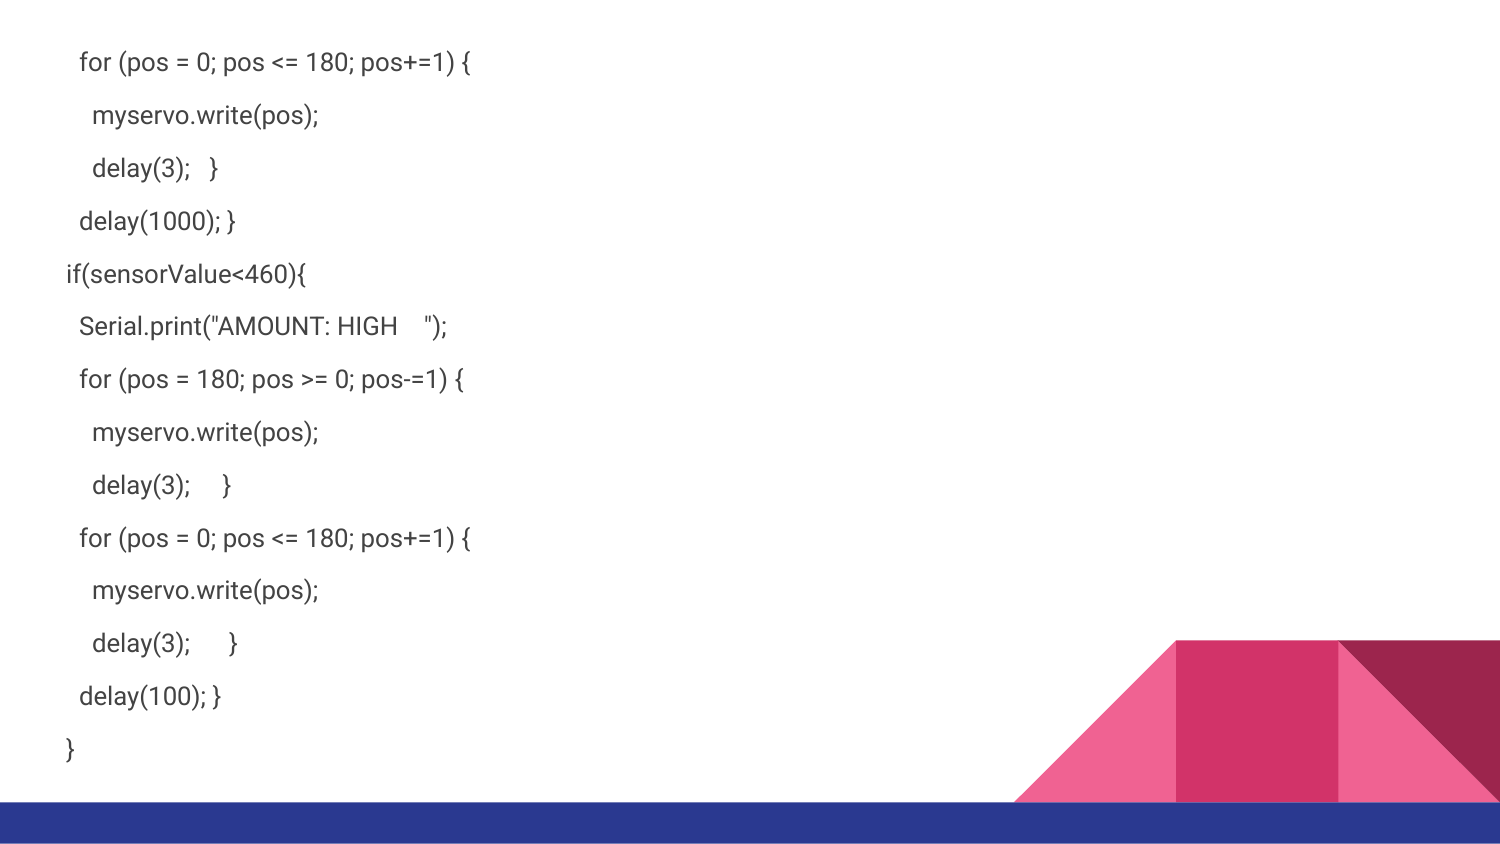

for (pos = 0; pos <= 180; pos+=1) {
    myservo.write(pos);
    delay(3);   }
  delay(1000); }
if(sensorValue<460){
  Serial.print("AMOUNT: HIGH    ");
  for (pos = 180; pos >= 0; pos-=1) {
    myservo.write(pos);
    delay(3);     }
  for (pos = 0; pos <= 180; pos+=1) {
    myservo.write(pos);
    delay(3);      }
  delay(100); }
}